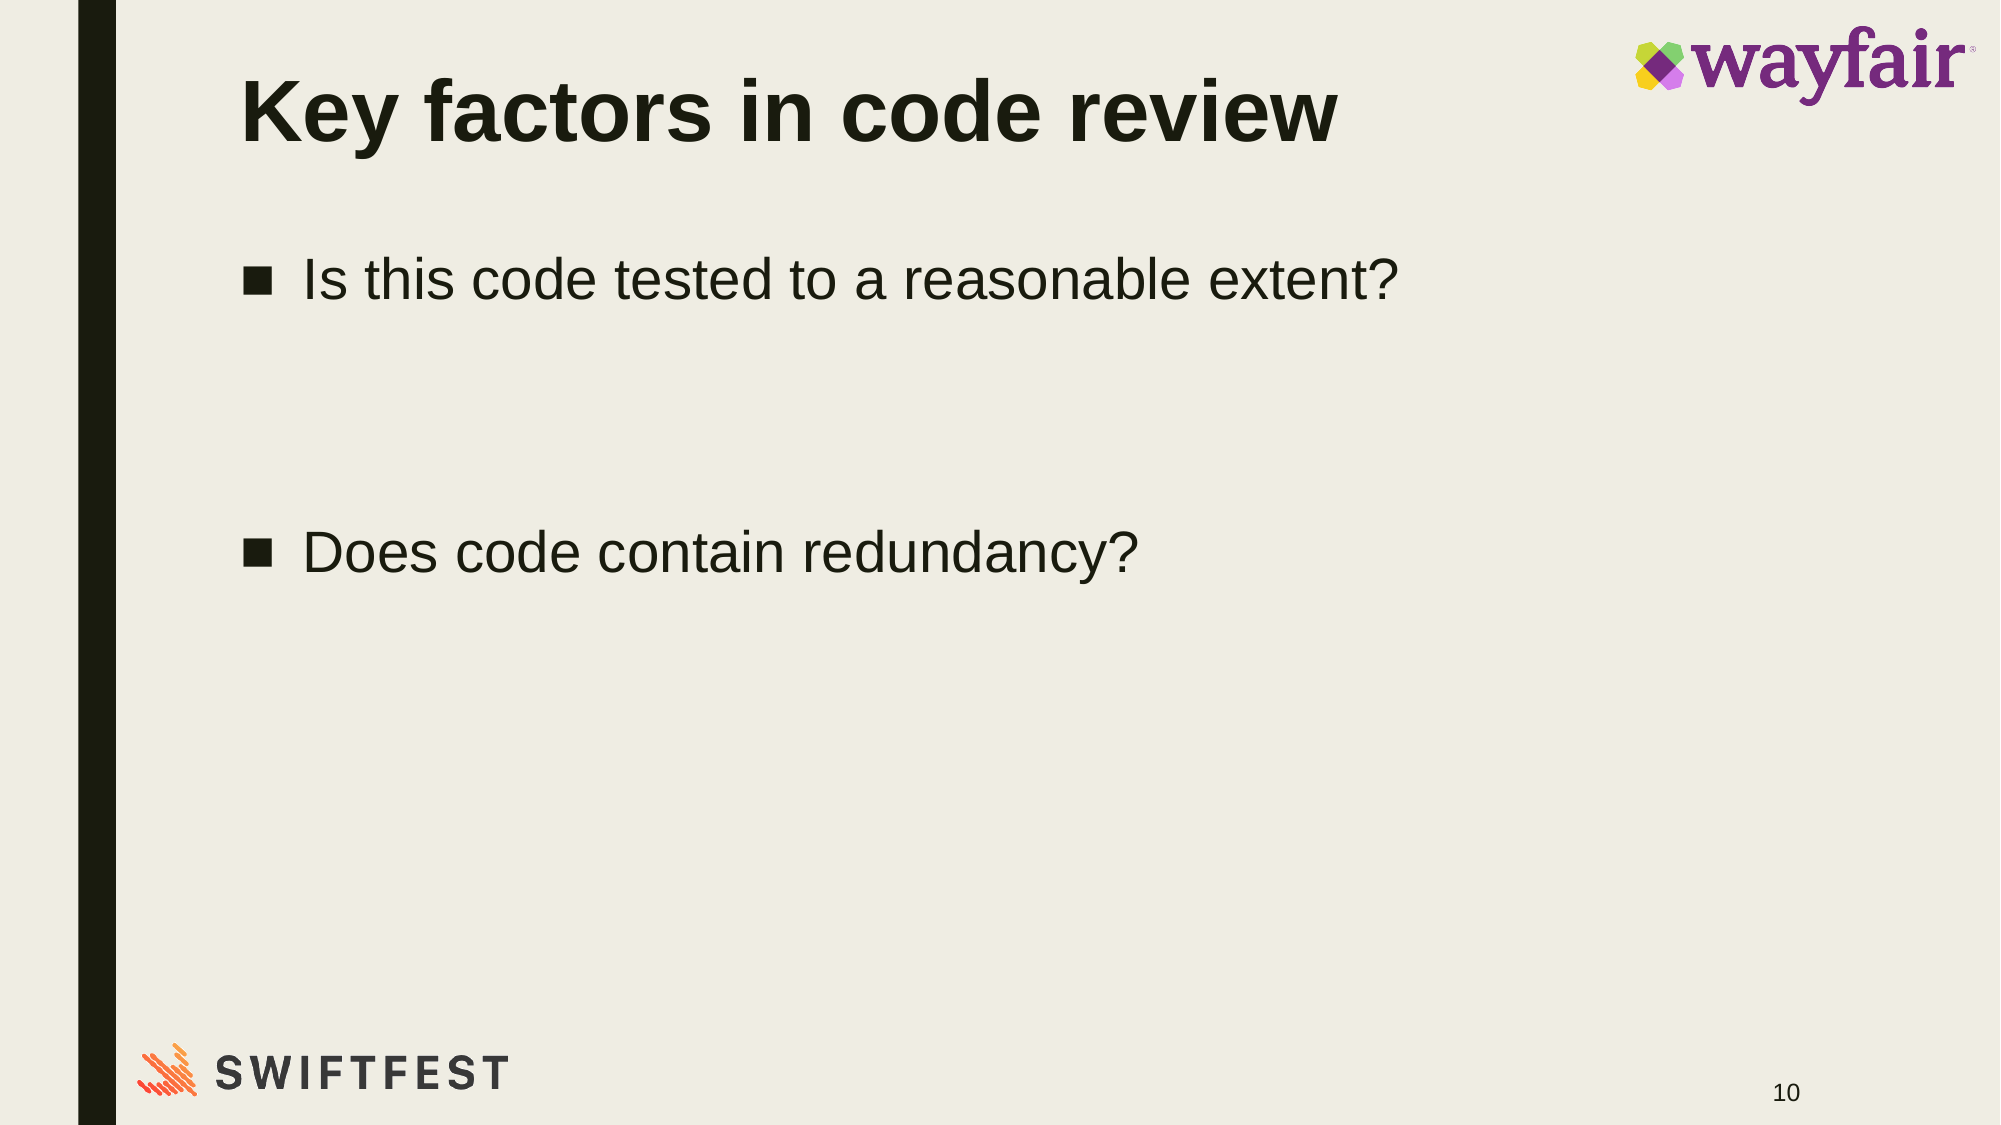

# Key factors in code review
Is this code tested to a reasonable extent?

Does code contain redundancy?
10